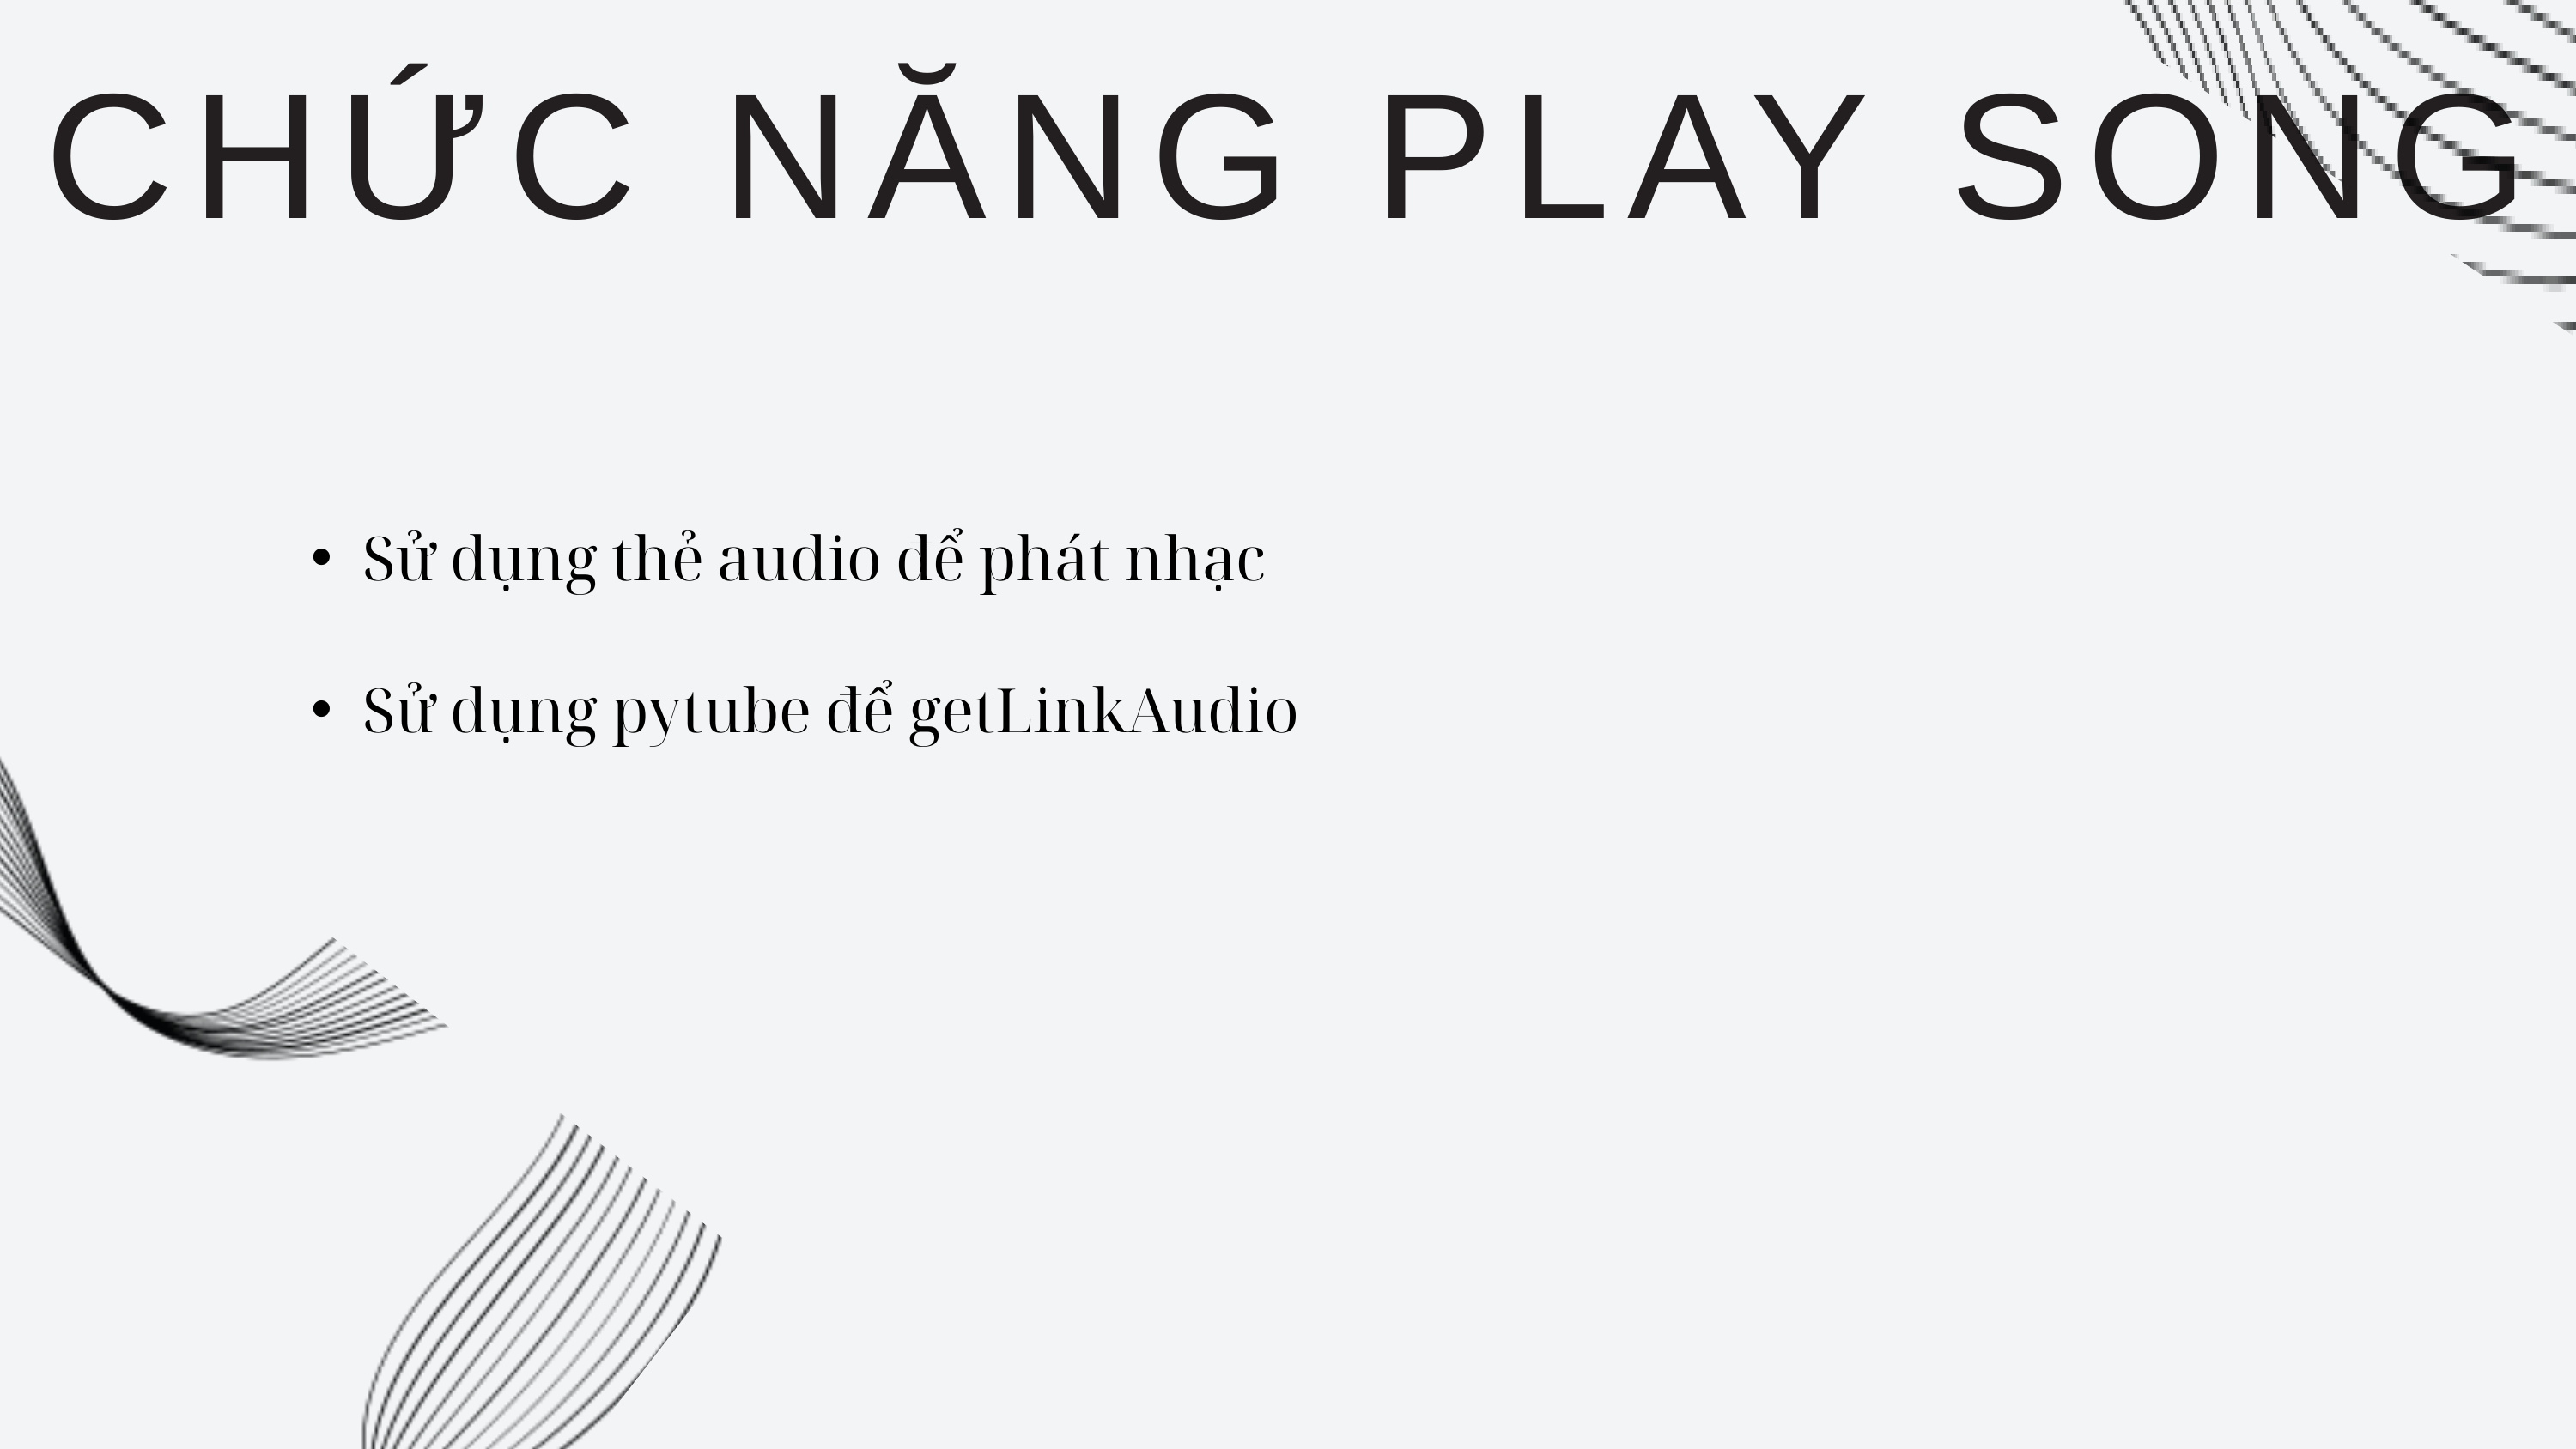

CHỨC NĂNG PLAY SONG
Sử dụng thẻ audio để phát nhạc
Sử dụng pytube để getLinkAudio